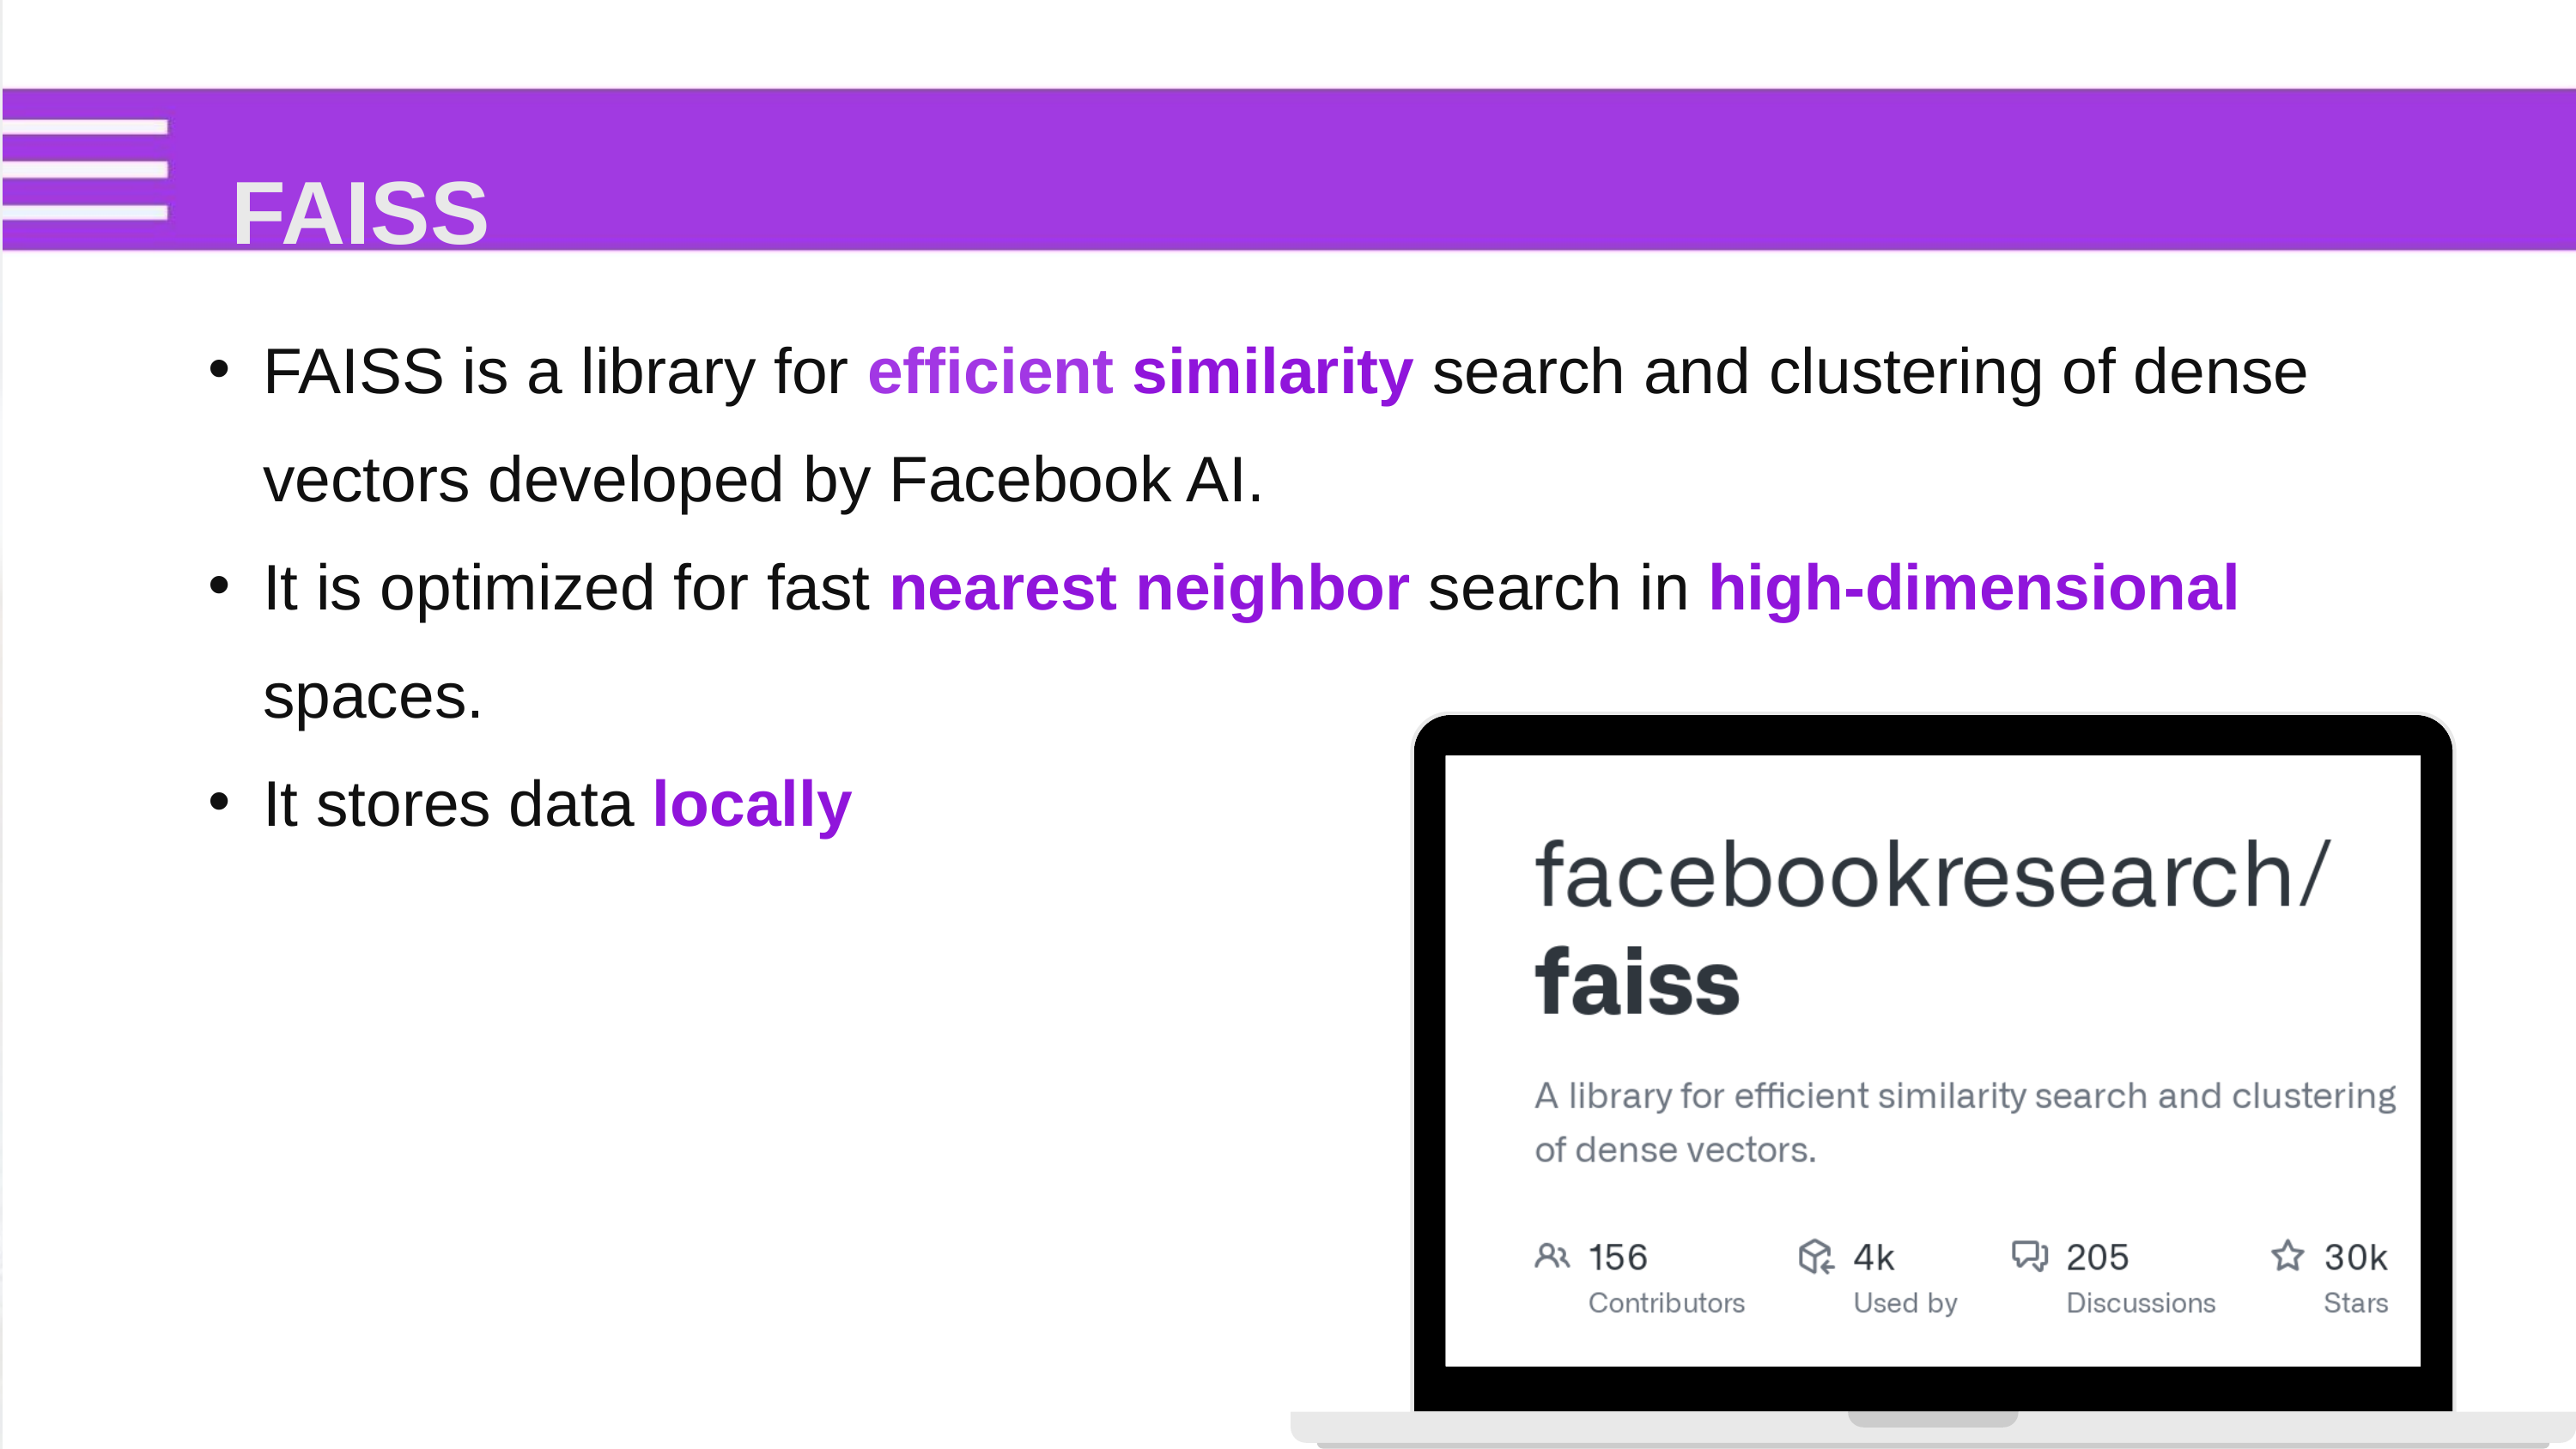

FAISS
FAISS is a library for efficient similarity search and clustering of dense vectors developed by Facebook AI.
It is optimized for fast nearest neighbor search in high-dimensional spaces.
It stores data locally